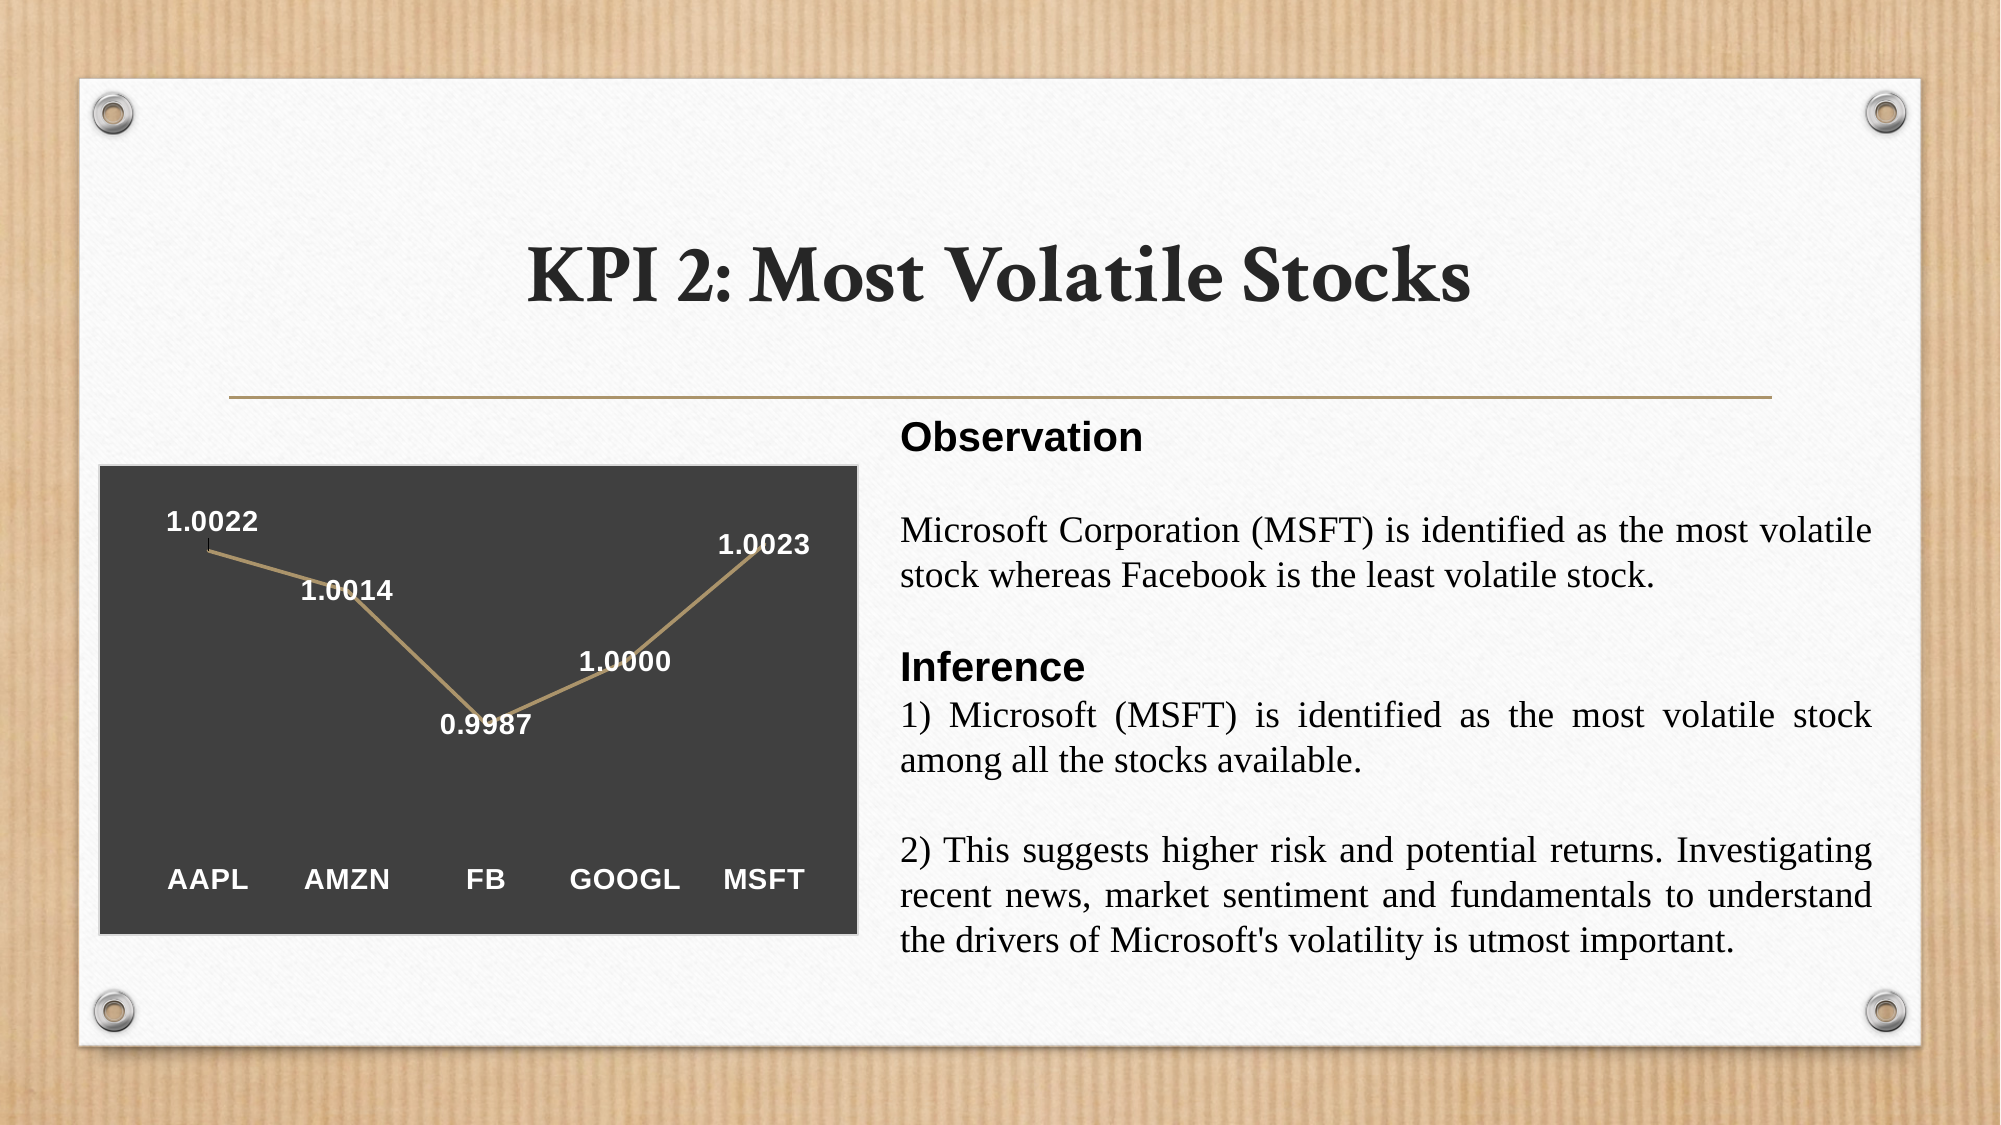

# KPI 2: Most Volatile Stocks
Observation

Microsoft Corporation (MSFT) is identified as the most volatile stock whereas Facebook is the least volatile stock.

Inference
1) Microsoft (MSFT) is identified as the most volatile stock among all the stocks available.

2) This suggests higher risk and potential returns. Investigating recent news, market sentiment and fundamentals to understand the drivers of Microsoft's volatility is utmost important.

### Chart

| Category | Total |
|---|---|
| AAPL | 1.0021898973796977 |
| AMZN | 1.0013824838187684 |
| FB | 0.9986823952814176 |
| GOOGL | 0.9999532291770384 |
| MSFT | 1.0023216601815825 |